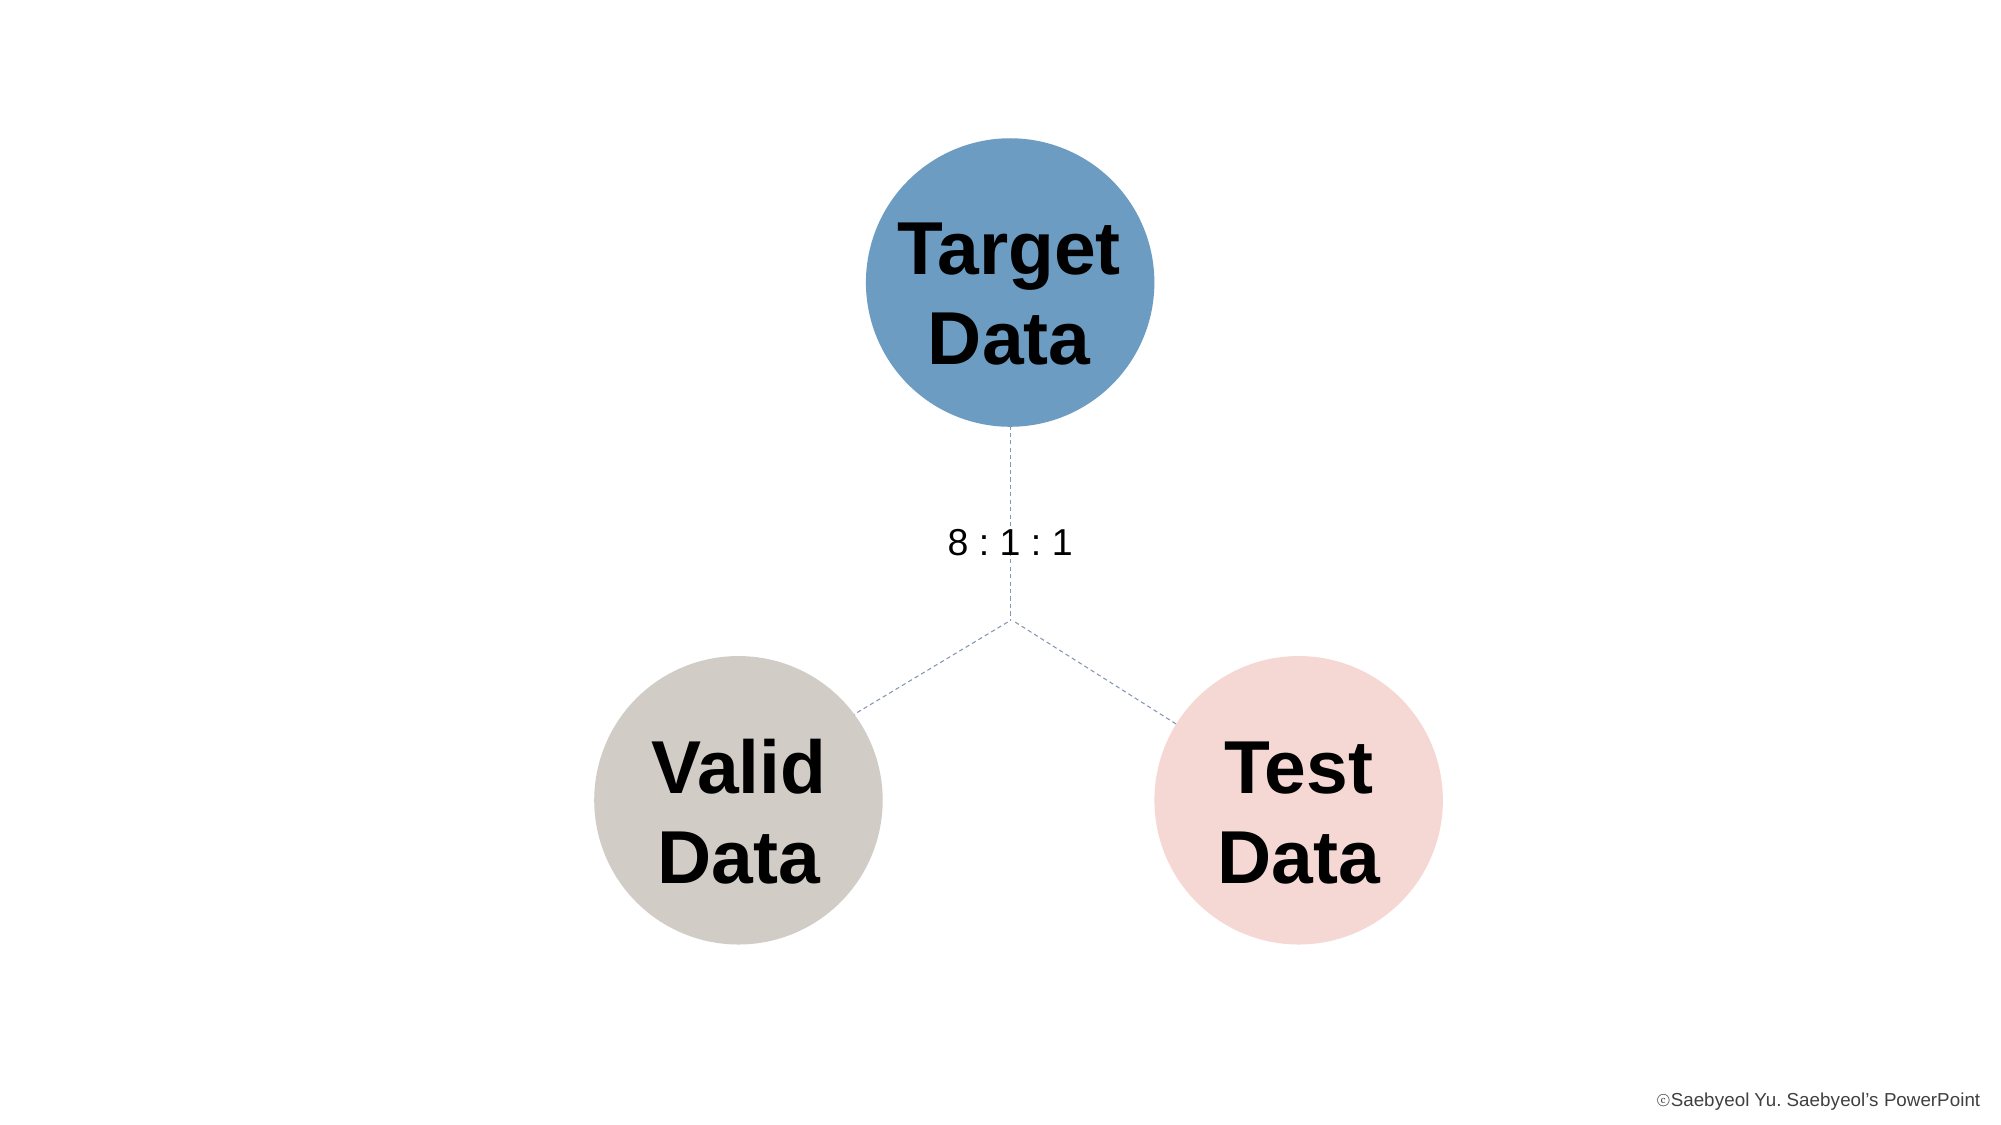

Target
Data
8 : 1 : 1

Valid
Data
Test
Data